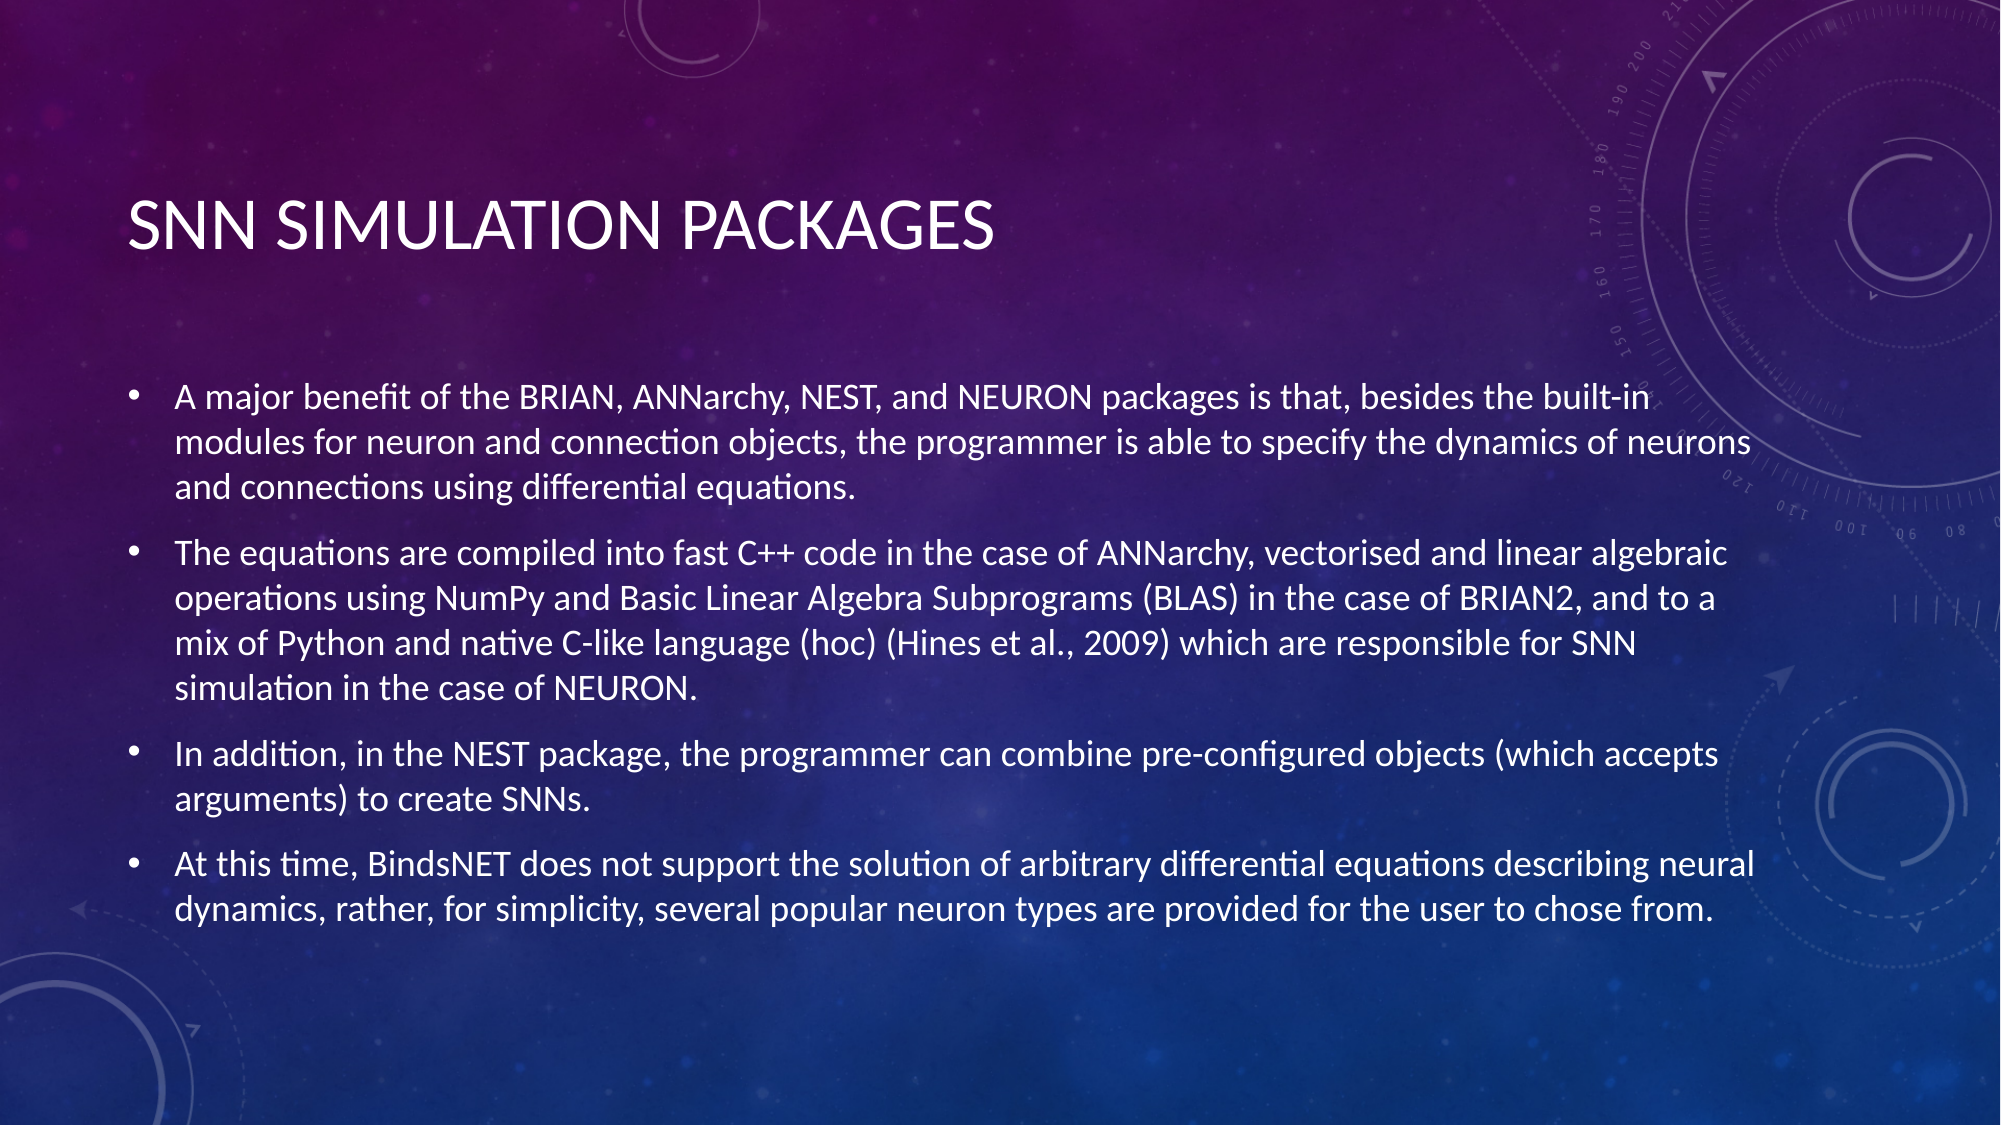

# SNN simulation packages
A major benefit of the BRIAN, ANNarchy, NEST, and NEURON packages is that, besides the built-in modules for neuron and connection objects, the programmer is able to specify the dynamics of neurons and connections using differential equations.
The equations are compiled into fast C++ code in the case of ANNarchy, vectorised and linear algebraic operations using NumPy and Basic Linear Algebra Subprograms (BLAS) in the case of BRIAN2, and to a mix of Python and native C-like language (hoc) (Hines et al., 2009) which are responsible for SNN simulation in the case of NEURON.
In addition, in the NEST package, the programmer can combine pre-configured objects (which accepts arguments) to create SNNs.
At this time, BindsNET does not support the solution of arbitrary differential equations describing neural dynamics, rather, for simplicity, several popular neuron types are provided for the user to chose from.